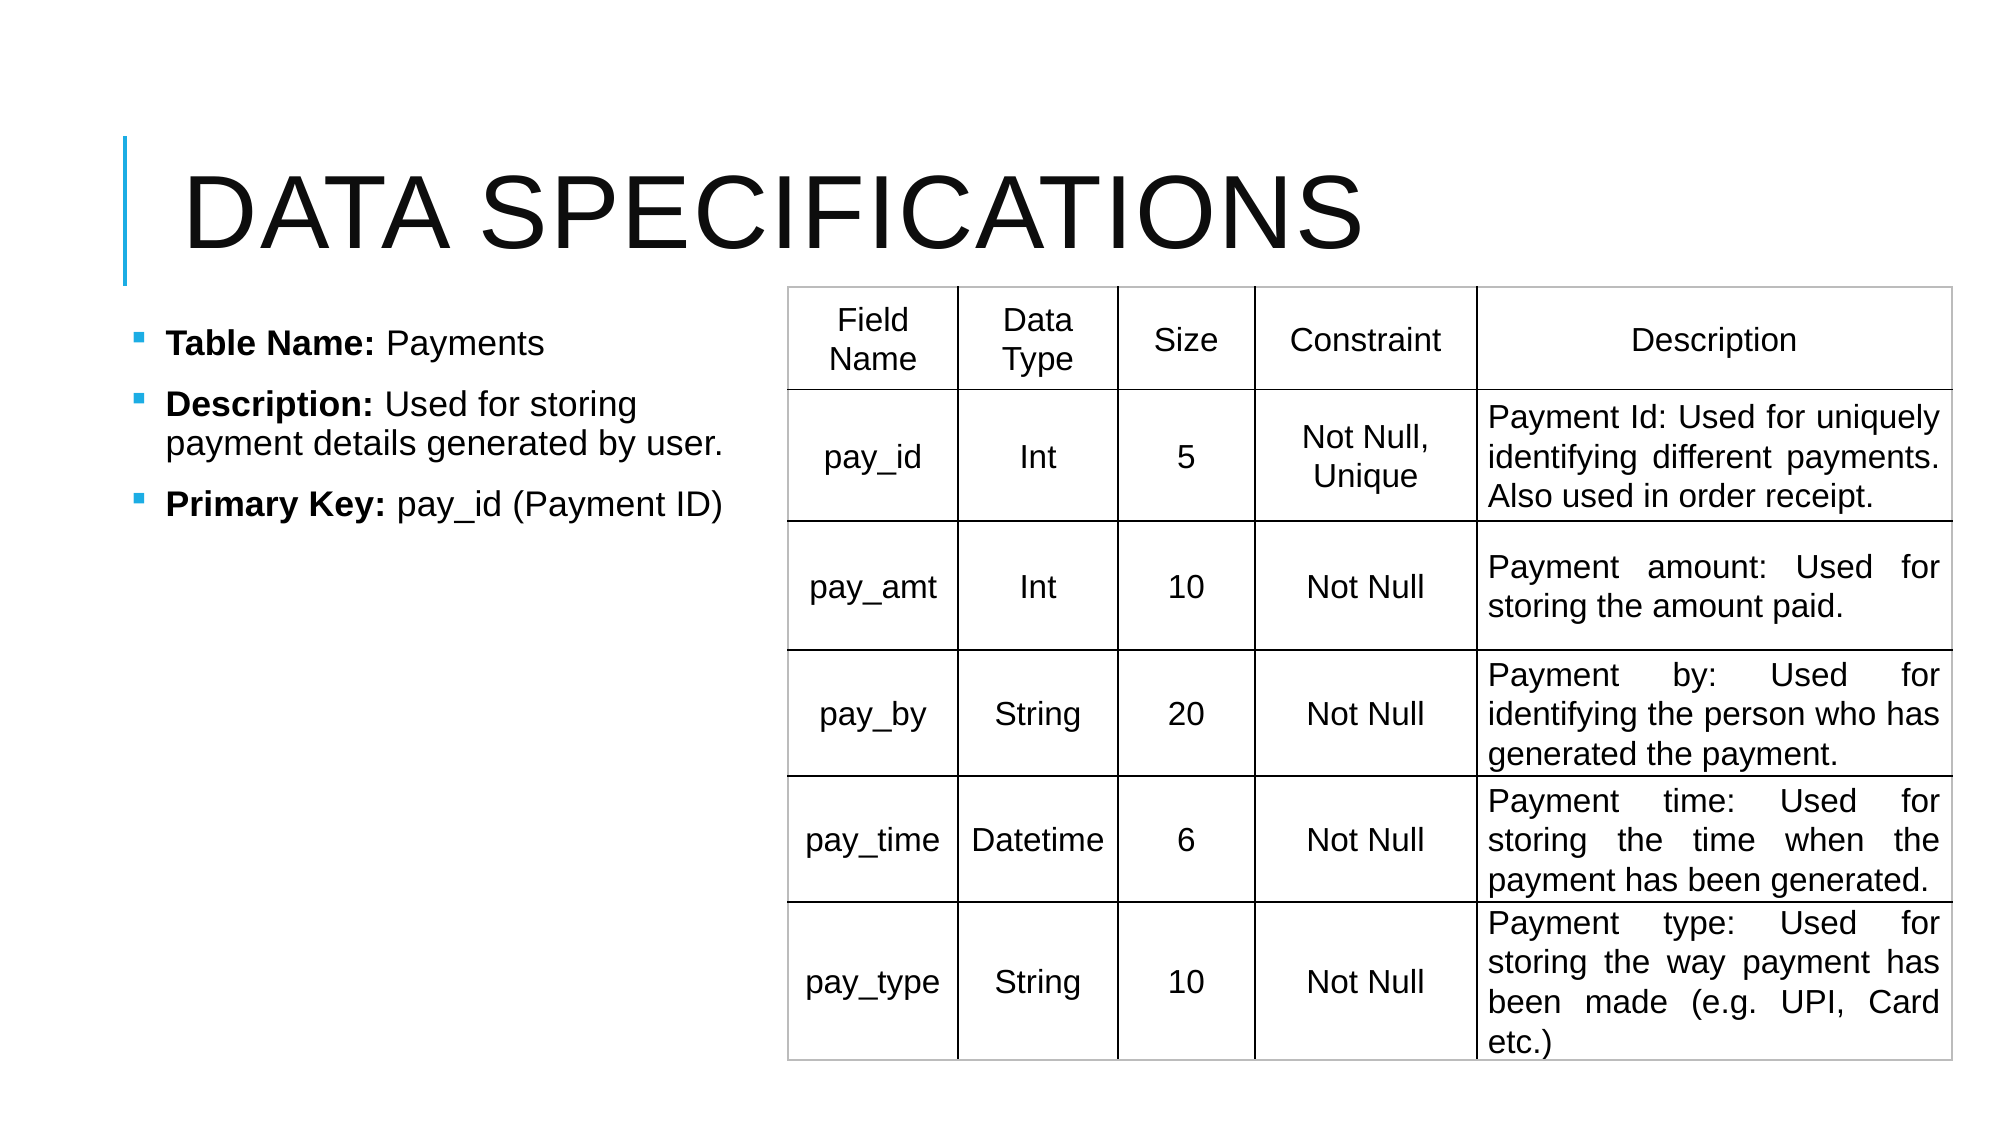

# Data Specifications
| Field Name | Data Type | Size | Constraint | Description |
| --- | --- | --- | --- | --- |
| pay\_id | Int | 5 | Not Null, Unique | Payment Id: Used for uniquely identifying different payments. Also used in order receipt. |
| pay\_amt | Int | 10 | Not Null | Payment amount: Used for storing the amount paid. |
| pay\_by | String | 20 | Not Null | Payment by: Used for identifying the person who has generated the payment. |
| pay\_time | Datetime | 6 | Not Null | Payment time: Used for storing the time when the payment has been generated. |
| pay\_type | String | 10 | Not Null | Payment type: Used for storing the way payment has been made (e.g. UPI, Card etc.) |
Table Name: Payments
Description: Used for storing payment details generated by user.
Primary Key: pay_id (Payment ID)